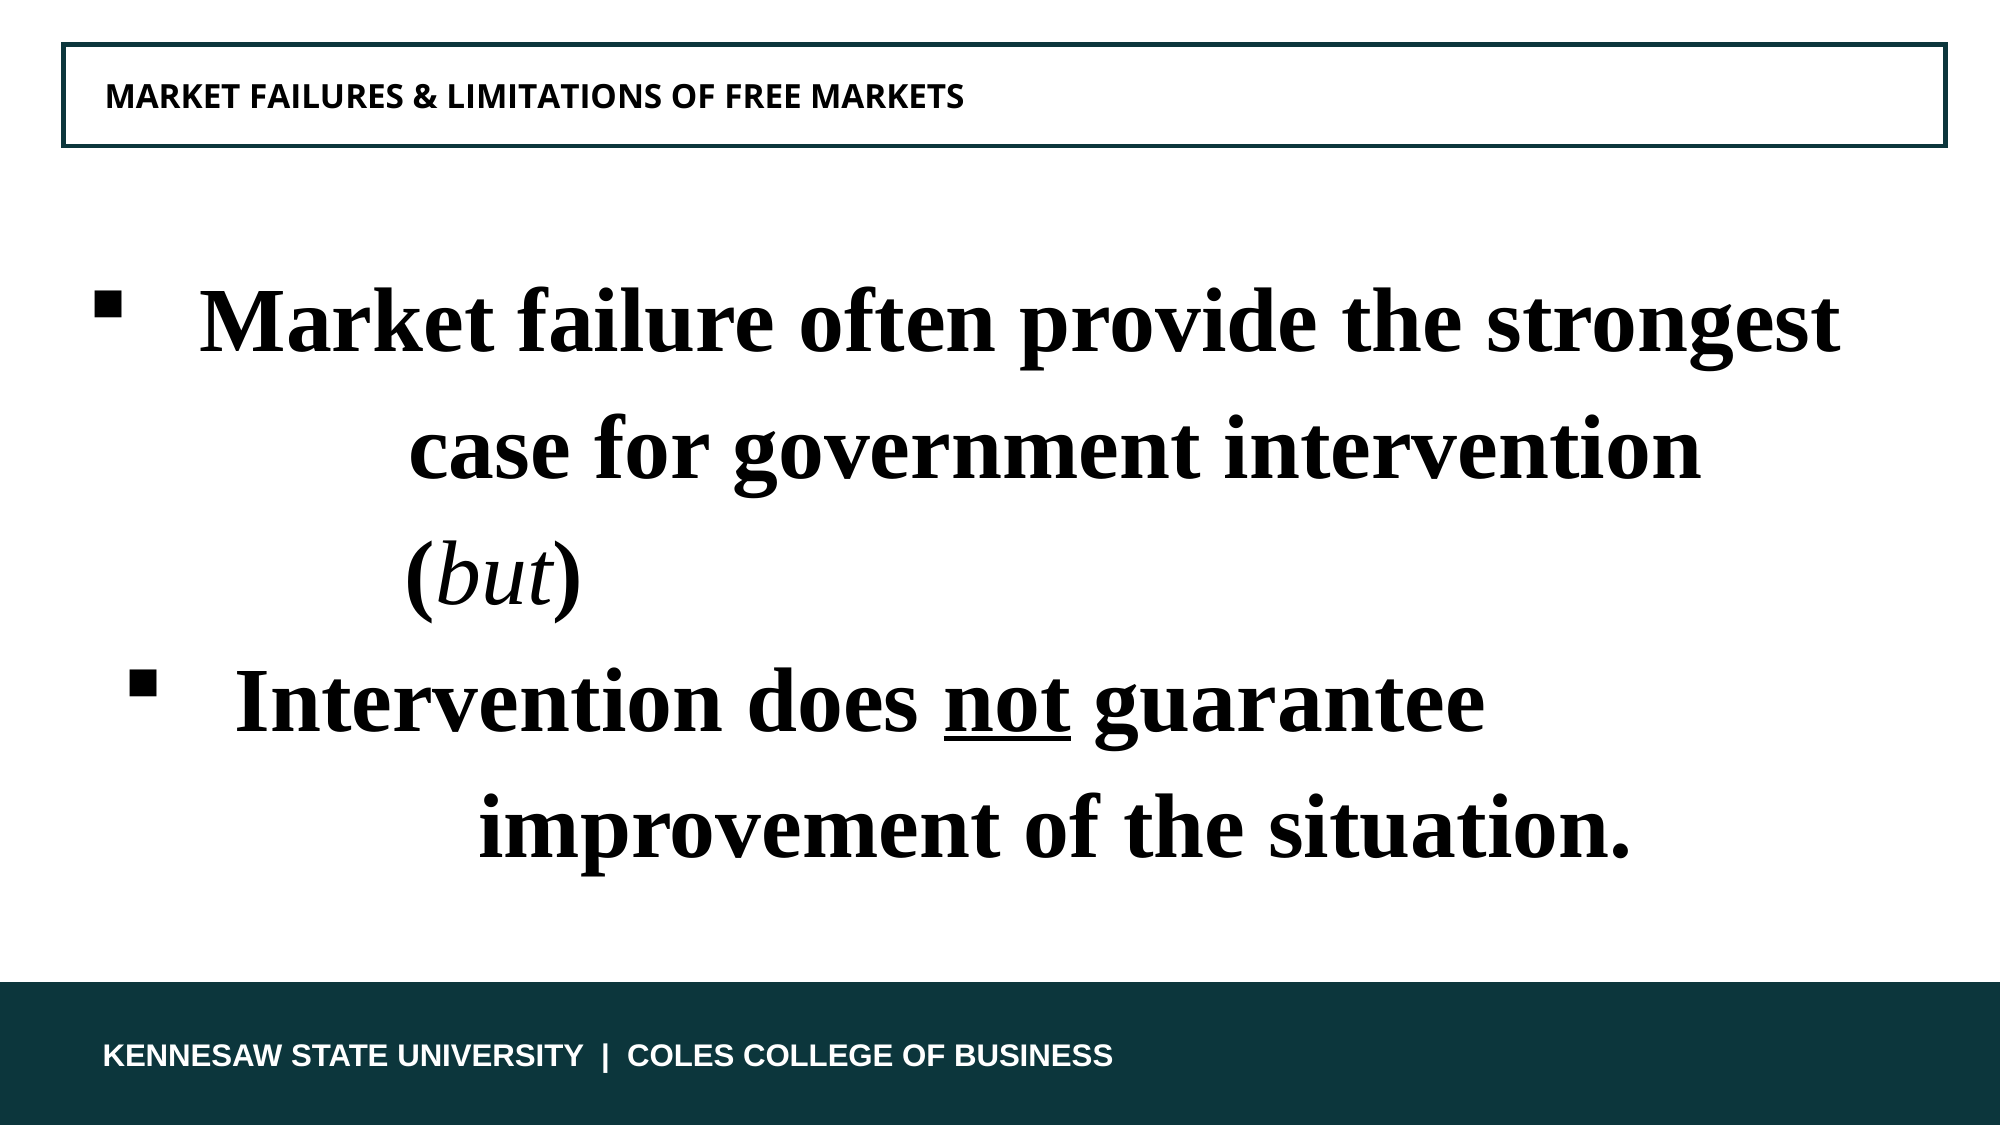

MARKET FAILURES & LIMITATIONS OF FREE MARKETS
Market failure often provide the strongest    case for government intervention
(but)
Intervention does not guarantee                  improvement of the situation.

          KENNESAW STATE UNIVERSITY  |  COLES COLLEGE OF BUSINESS